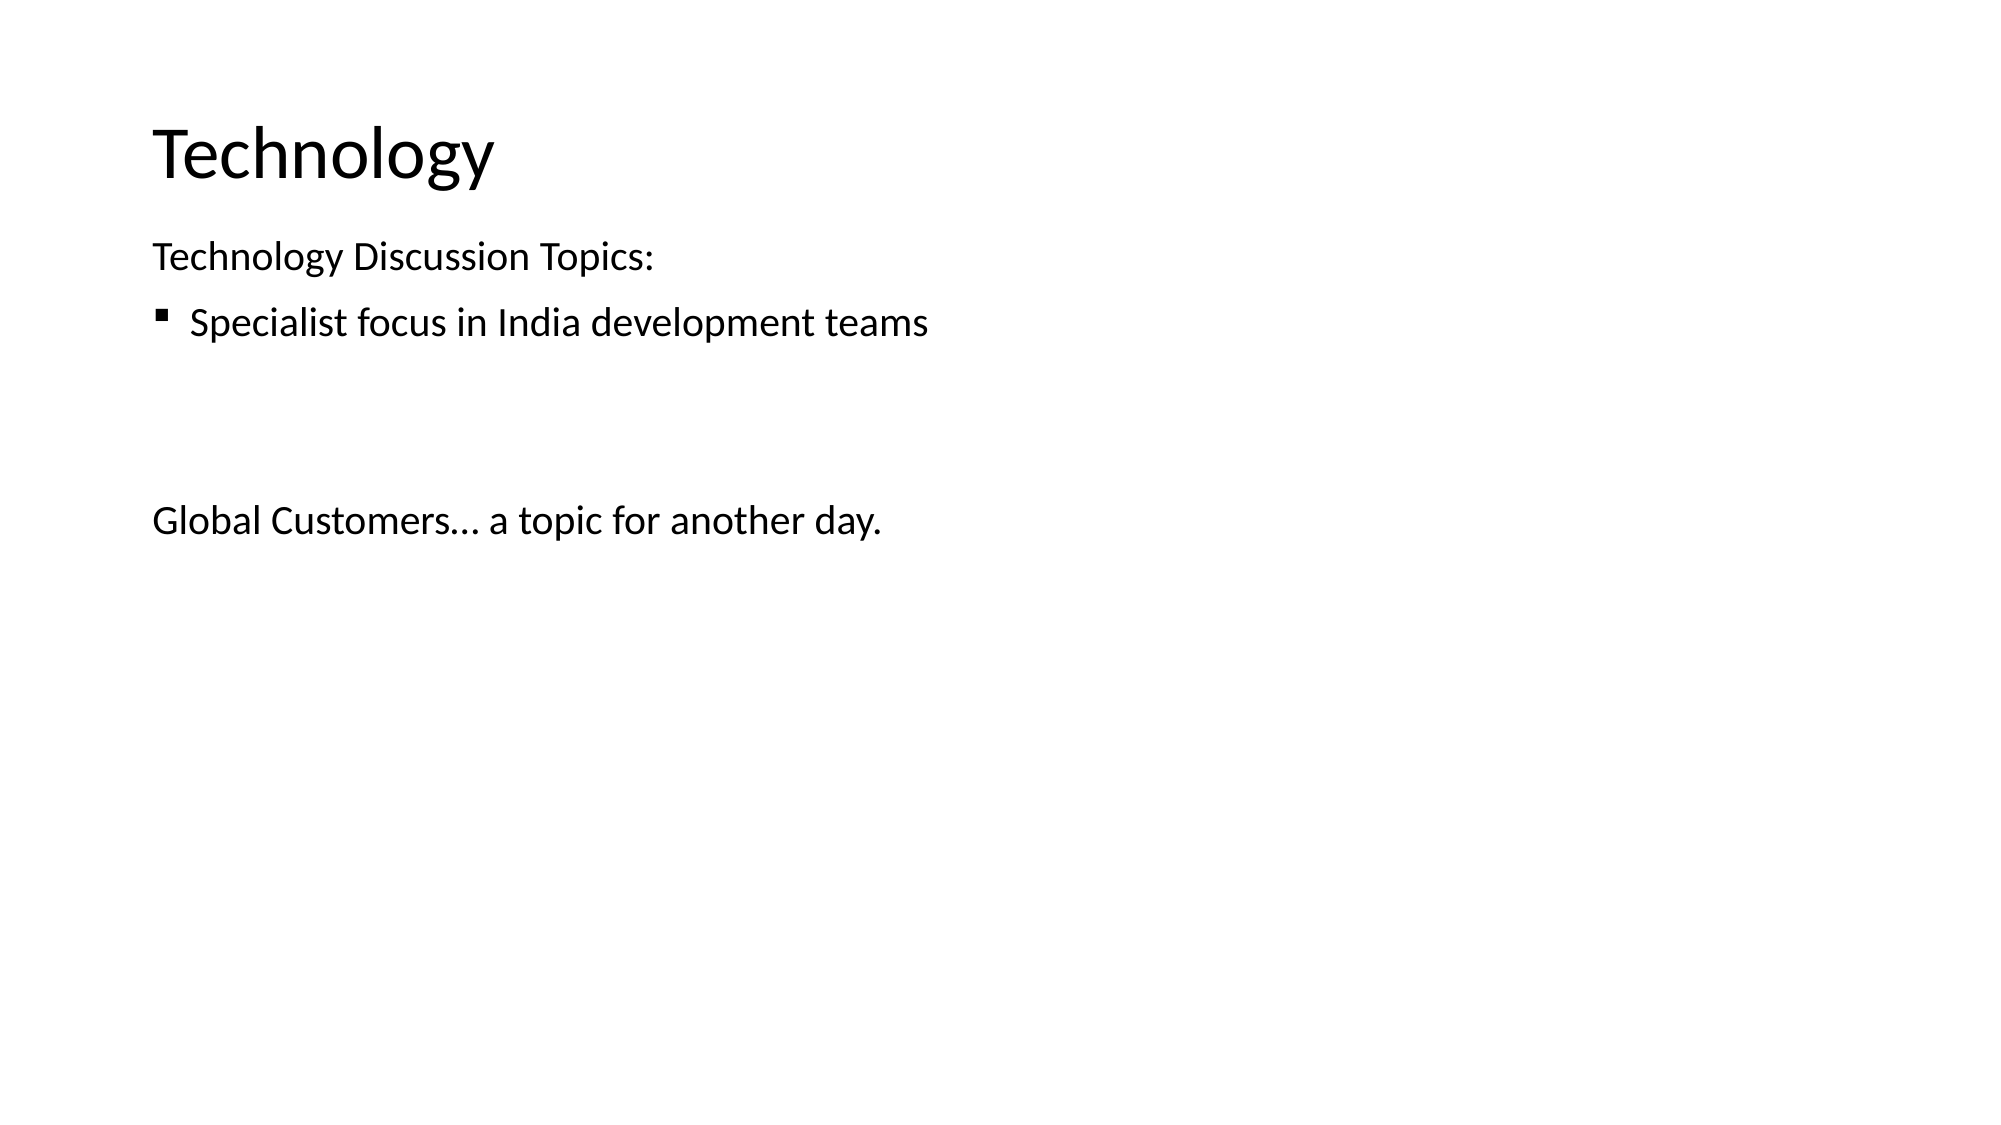

# Technology
Technology Discussion Topics:
Specialist focus in India development teams

Global Customers… a topic for another day.